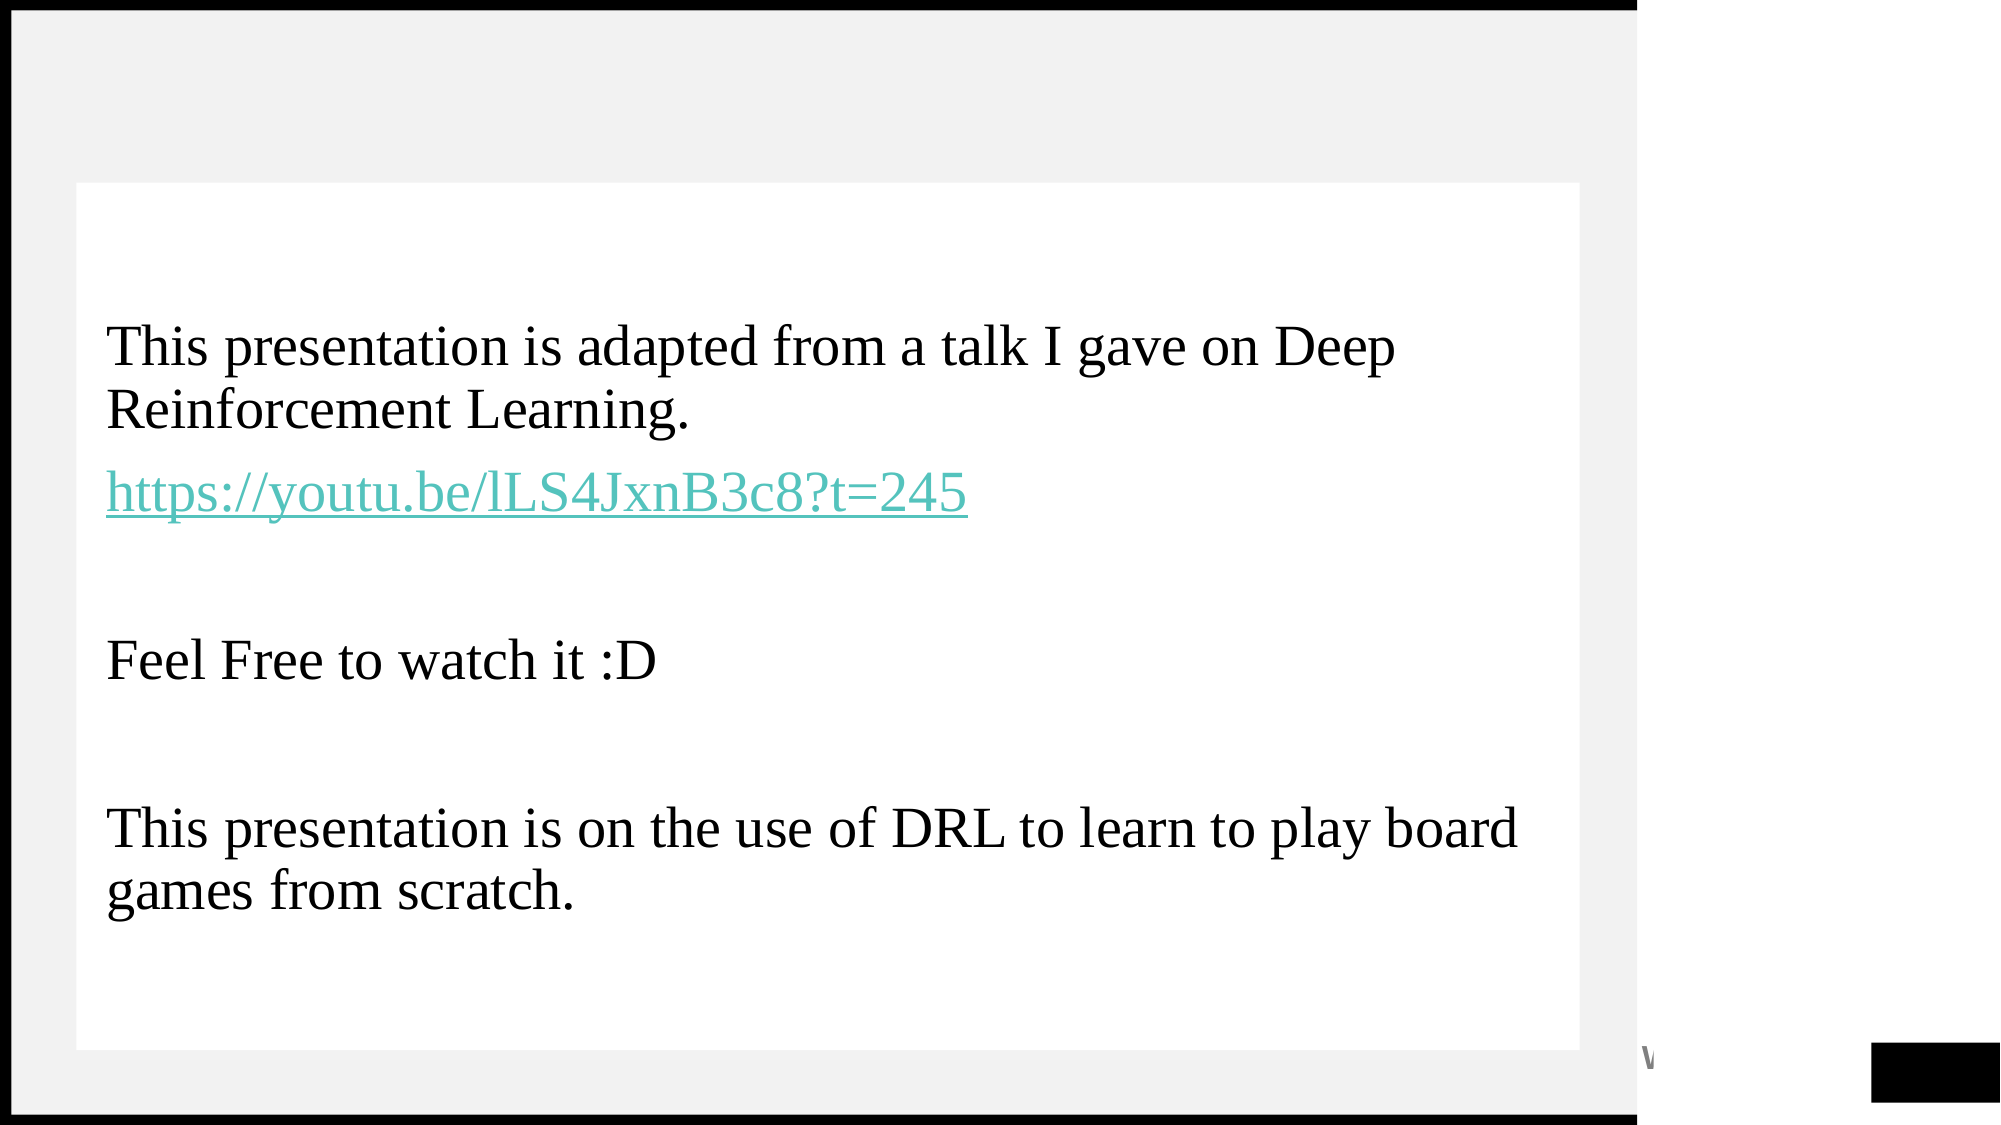

This presentation is adapted from a talk I gave on Deep Reinforcement Learning.
https://youtu.be/lLS4JxnB3c8?t=245

Feel Free to watch it :D

This presentation is on the use of DRL to learn to play board games from scratch.